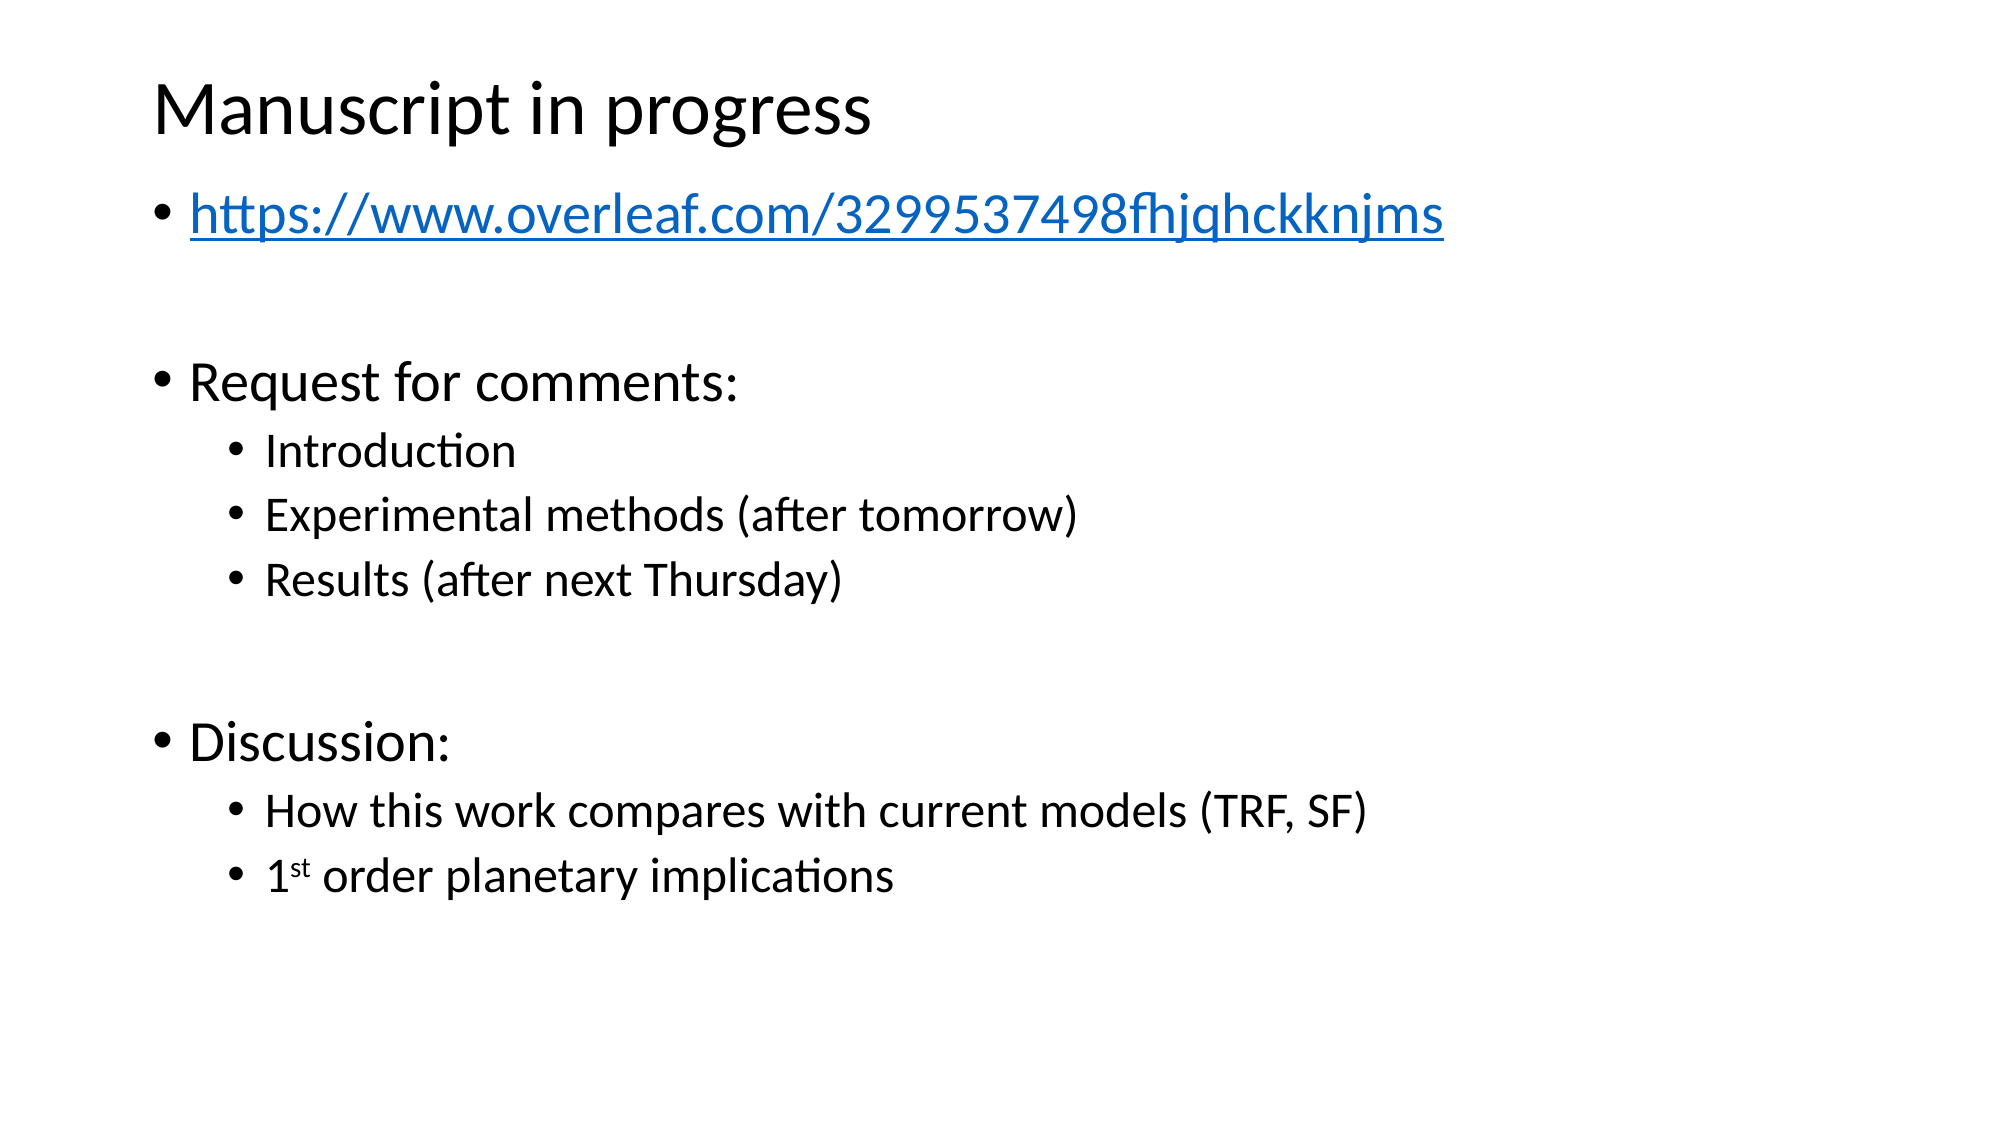

Manuscript in progress
https://www.overleaf.com/3299537498fhjqhckknjms

Request for comments:
Introduction
Experimental methods (after tomorrow)
Results (after next Thursday)

Discussion:
How this work compares with current models (TRF, SF)
1st order planetary implications